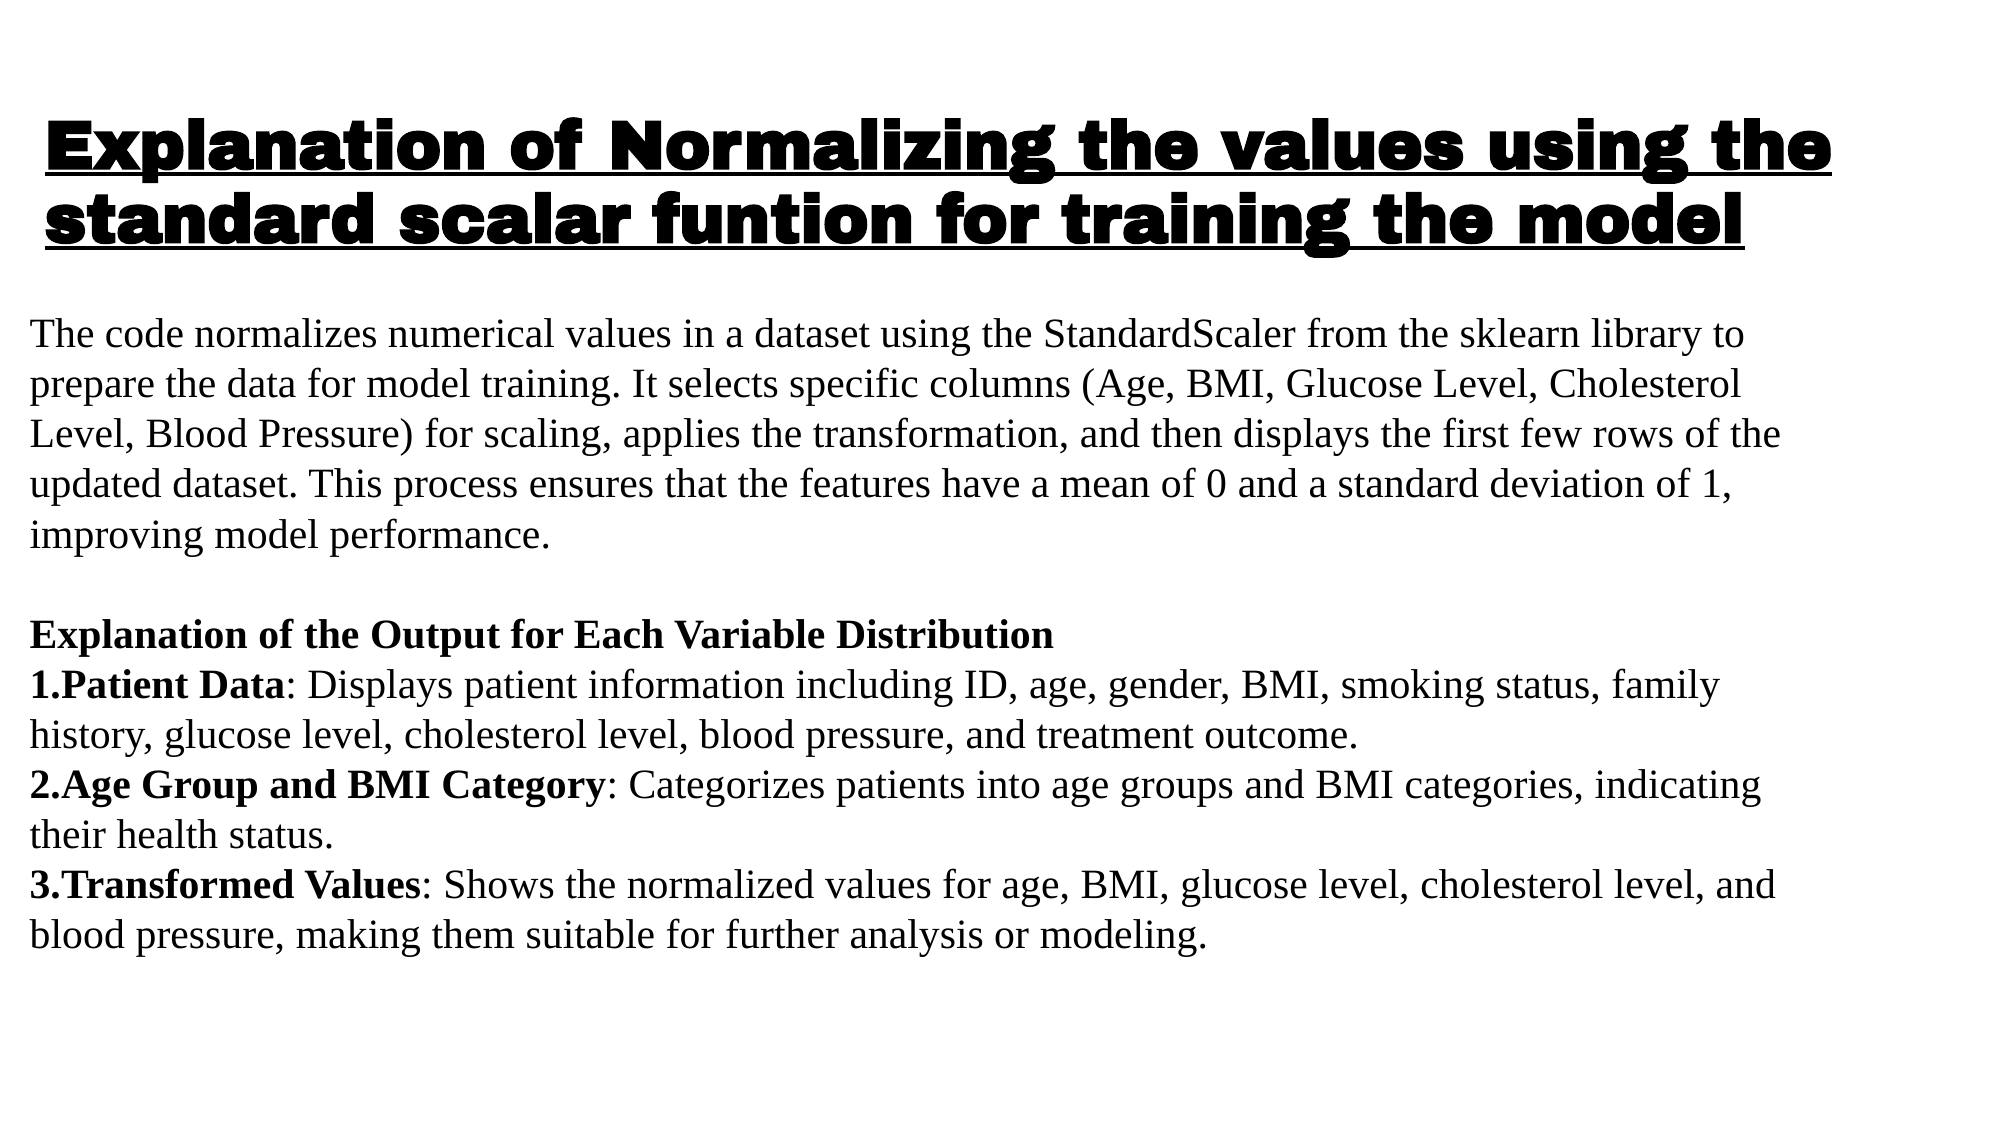

# Explanation of Normalizing the values using the standard scalar funtion for training the model
The code normalizes numerical values in a dataset using the StandardScaler from the sklearn library to prepare the data for model training. It selects specific columns (Age, BMI, Glucose Level, Cholesterol Level, Blood Pressure) for scaling, applies the transformation, and then displays the first few rows of the updated dataset. This process ensures that the features have a mean of 0 and a standard deviation of 1, improving model performance.

Explanation of the Output for Each Variable Distribution
Patient Data: Displays patient information including ID, age, gender, BMI, smoking status, family history, glucose level, cholesterol level, blood pressure, and treatment outcome.
Age Group and BMI Category: Categorizes patients into age groups and BMI categories, indicating their health status.
Transformed Values: Shows the normalized values for age, BMI, glucose level, cholesterol level, and blood pressure, making them suitable for further analysis or modeling.